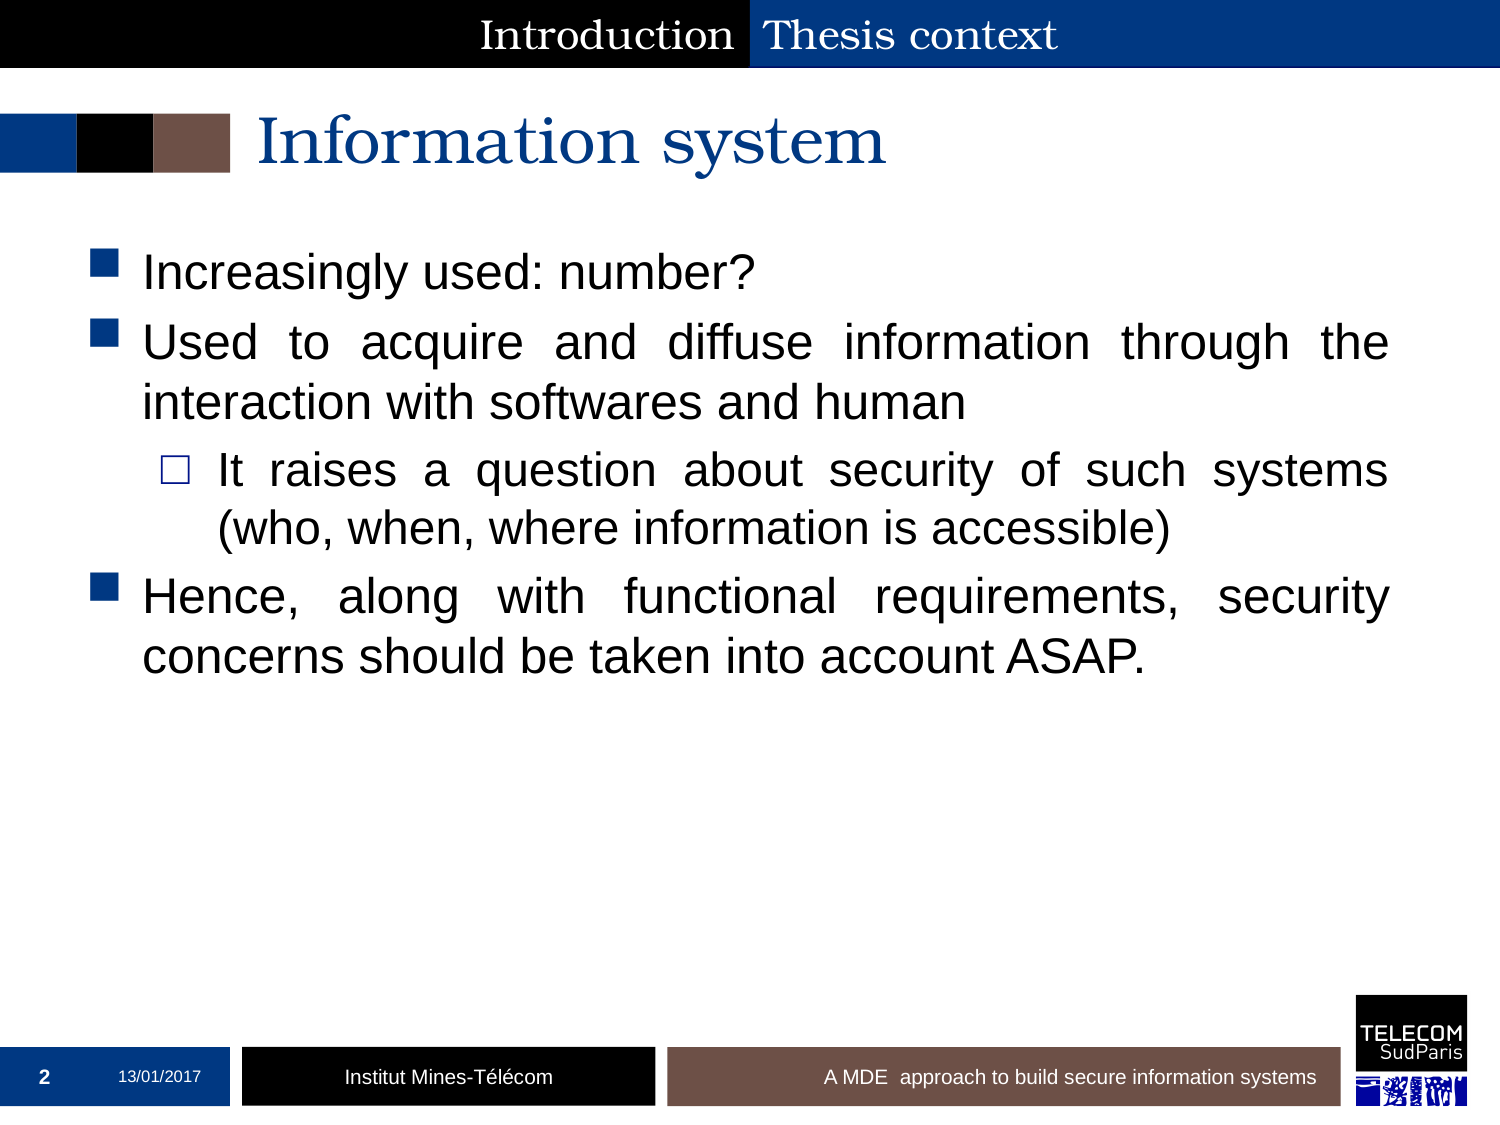

Introduction
Thesis context
# Information system
Increasingly used: number?
Used to acquire and diffuse information through the interaction with softwares and human
It raises a question about security of such systems (who, when, where information is accessible)
Hence, along with functional requirements, security concerns should be taken into account ASAP.
2
13/01/2017
A MDE  approach to build secure information systems